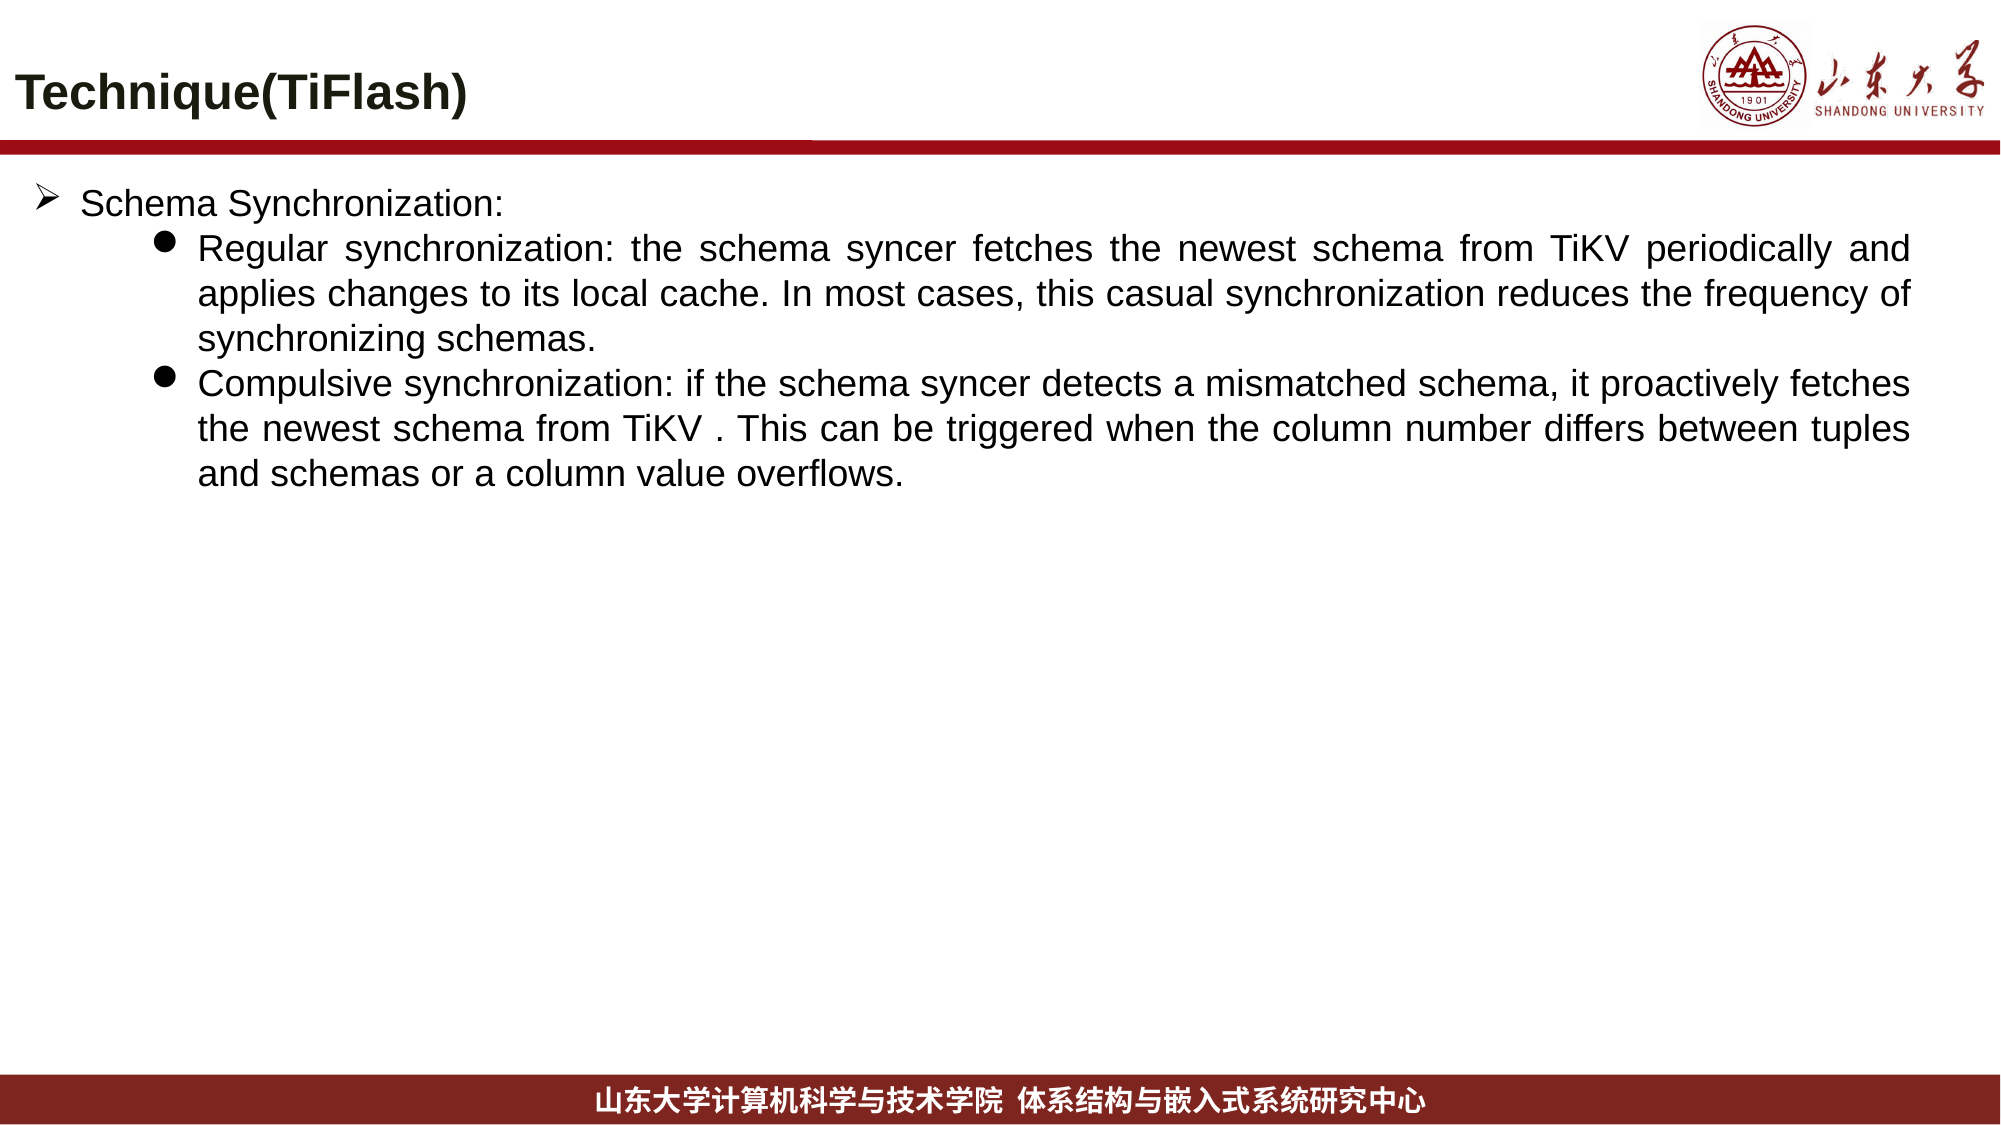

# Technique(TiFlash)
Schema Synchronization:
Regular synchronization: the schema syncer fetches the newest schema from TiKV periodically and applies changes to its local cache. In most cases, this casual synchronization reduces the frequency of synchronizing schemas.
Compulsive synchronization: if the schema syncer detects a mismatched schema, it proactively fetches the newest schema from TiKV . This can be triggered when the column number differs between tuples and schemas or a column value overflows.